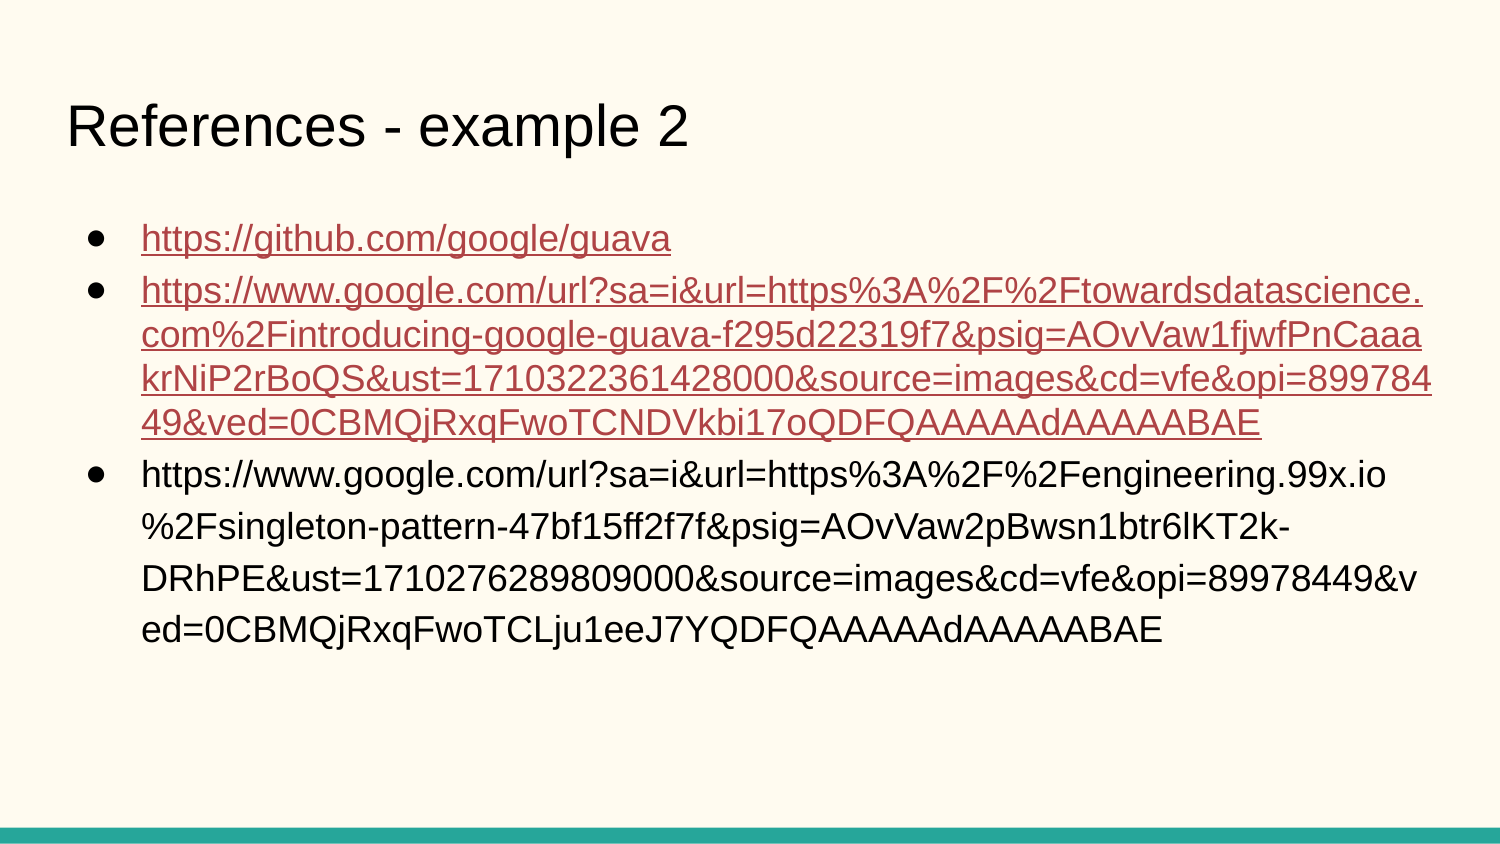

# References - example 2
https://github.com/google/guava
https://www.google.com/url?sa=i&url=https%3A%2F%2Ftowardsdatascience.com%2Fintroducing-google-guava-f295d22319f7&psig=AOvVaw1fjwfPnCaaakrNiP2rBoQS&ust=1710322361428000&source=images&cd=vfe&opi=89978449&ved=0CBMQjRxqFwoTCNDVkbi17oQDFQAAAAAdAAAAABAE
https://www.google.com/url?sa=i&url=https%3A%2F%2Fengineering.99x.io%2Fsingleton-pattern-47bf15ff2f7f&psig=AOvVaw2pBwsn1btr6lKT2k-DRhPE&ust=1710276289809000&source=images&cd=vfe&opi=89978449&ved=0CBMQjRxqFwoTCLju1eeJ7YQDFQAAAAAdAAAAABAE